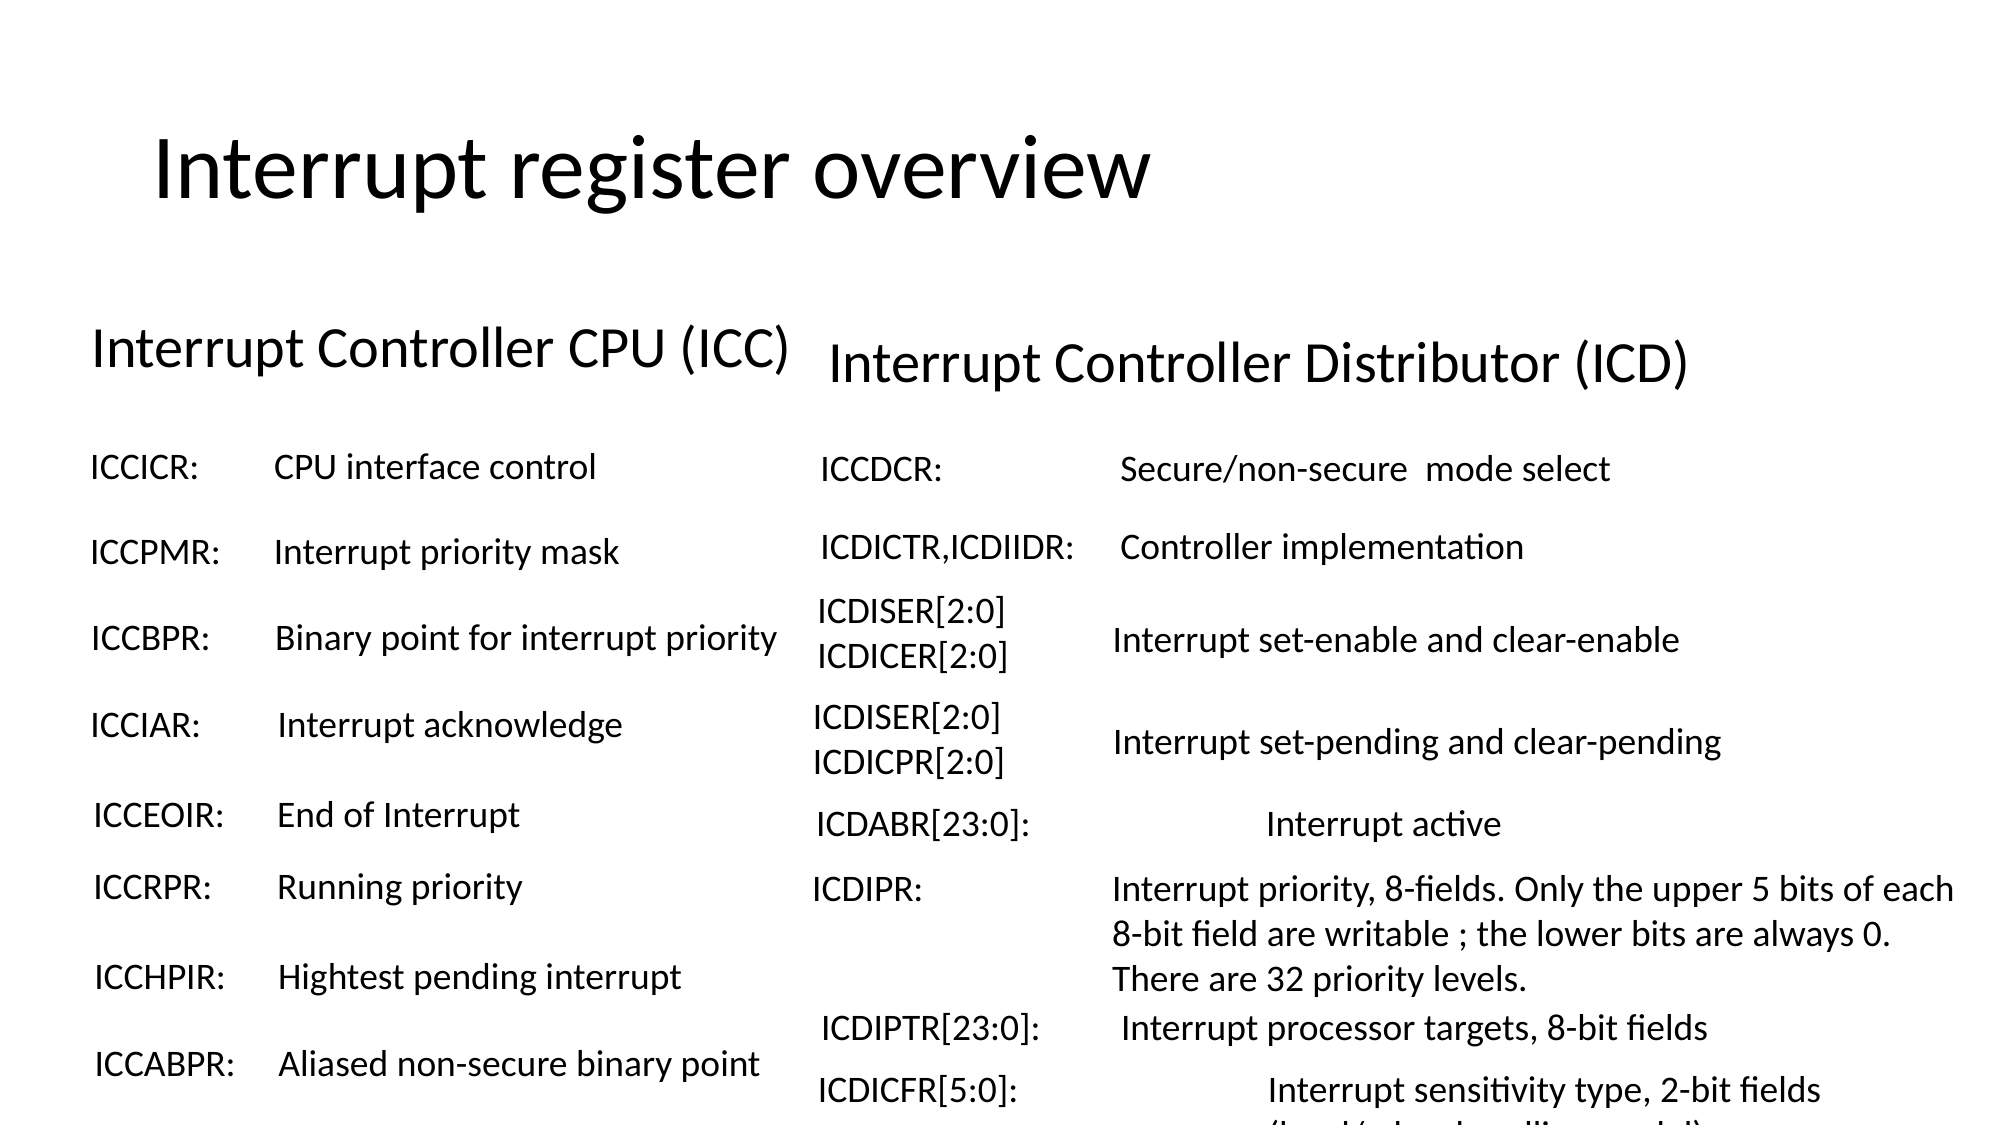

# Interrupt register overview
Interrupt Controller CPU (ICC)
Interrupt Controller Distributor (ICD)
ICCICR:	    CPU interface control
ICCDCR:		Secure/non-secure  mode select
ICDICTR,ICDIIDR:	Controller implementation
ICCPMR:	    Interrupt priority mask
ICDISER[2:0]
ICDICER[2:0]
ICCBPR:	    Binary point for interrupt priority
Interrupt set-enable and clear-enable
ICDISER[2:0]
ICDICPR[2:0]
ICCIAR:         Interrupt acknowledge
Interrupt set-pending and clear-pending
ICCEOIR:	    End of Interrupt
ICDABR[23:0]:		Interrupt active
ICCRPR:	    Running priority
ICDIPR:		Interrupt priority, 8-fields. Only the upper 5 bits of each
		8-bit field are writable ; the lower bits are always 0.
		There are 32 priority levels.
ICCHPIR:	    Hightest pending interrupt
ICDIPTR[23:0]:	Interrupt processor targets, 8-bit fields
ICCABPR:	    Aliased non-secure binary point
ICDICFR[5:0]:		Interrupt sensitivity type, 2-bit fields
			(level/edge, handling model)